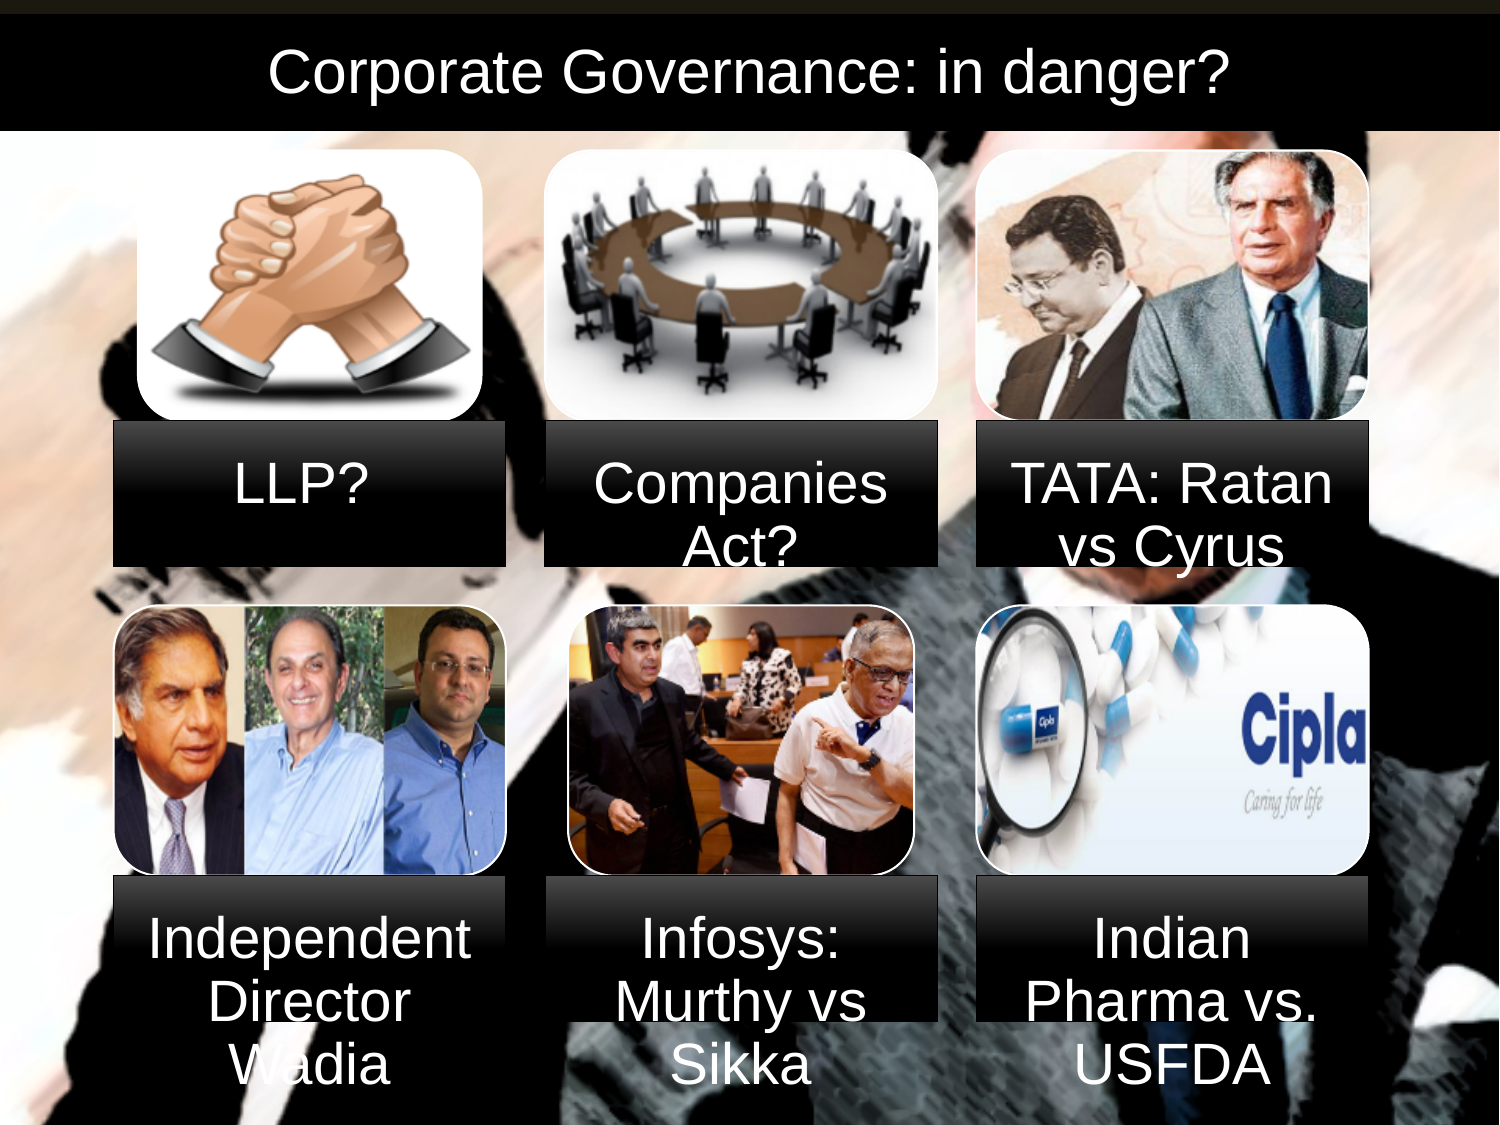

# Corporate Governance: in danger?

LLP?
Companies Act?
TATA: Ratan vs Cyrus
Independent Director Wadia
Infosys: Murthy vs Sikka
Indian Pharma vs. USFDA